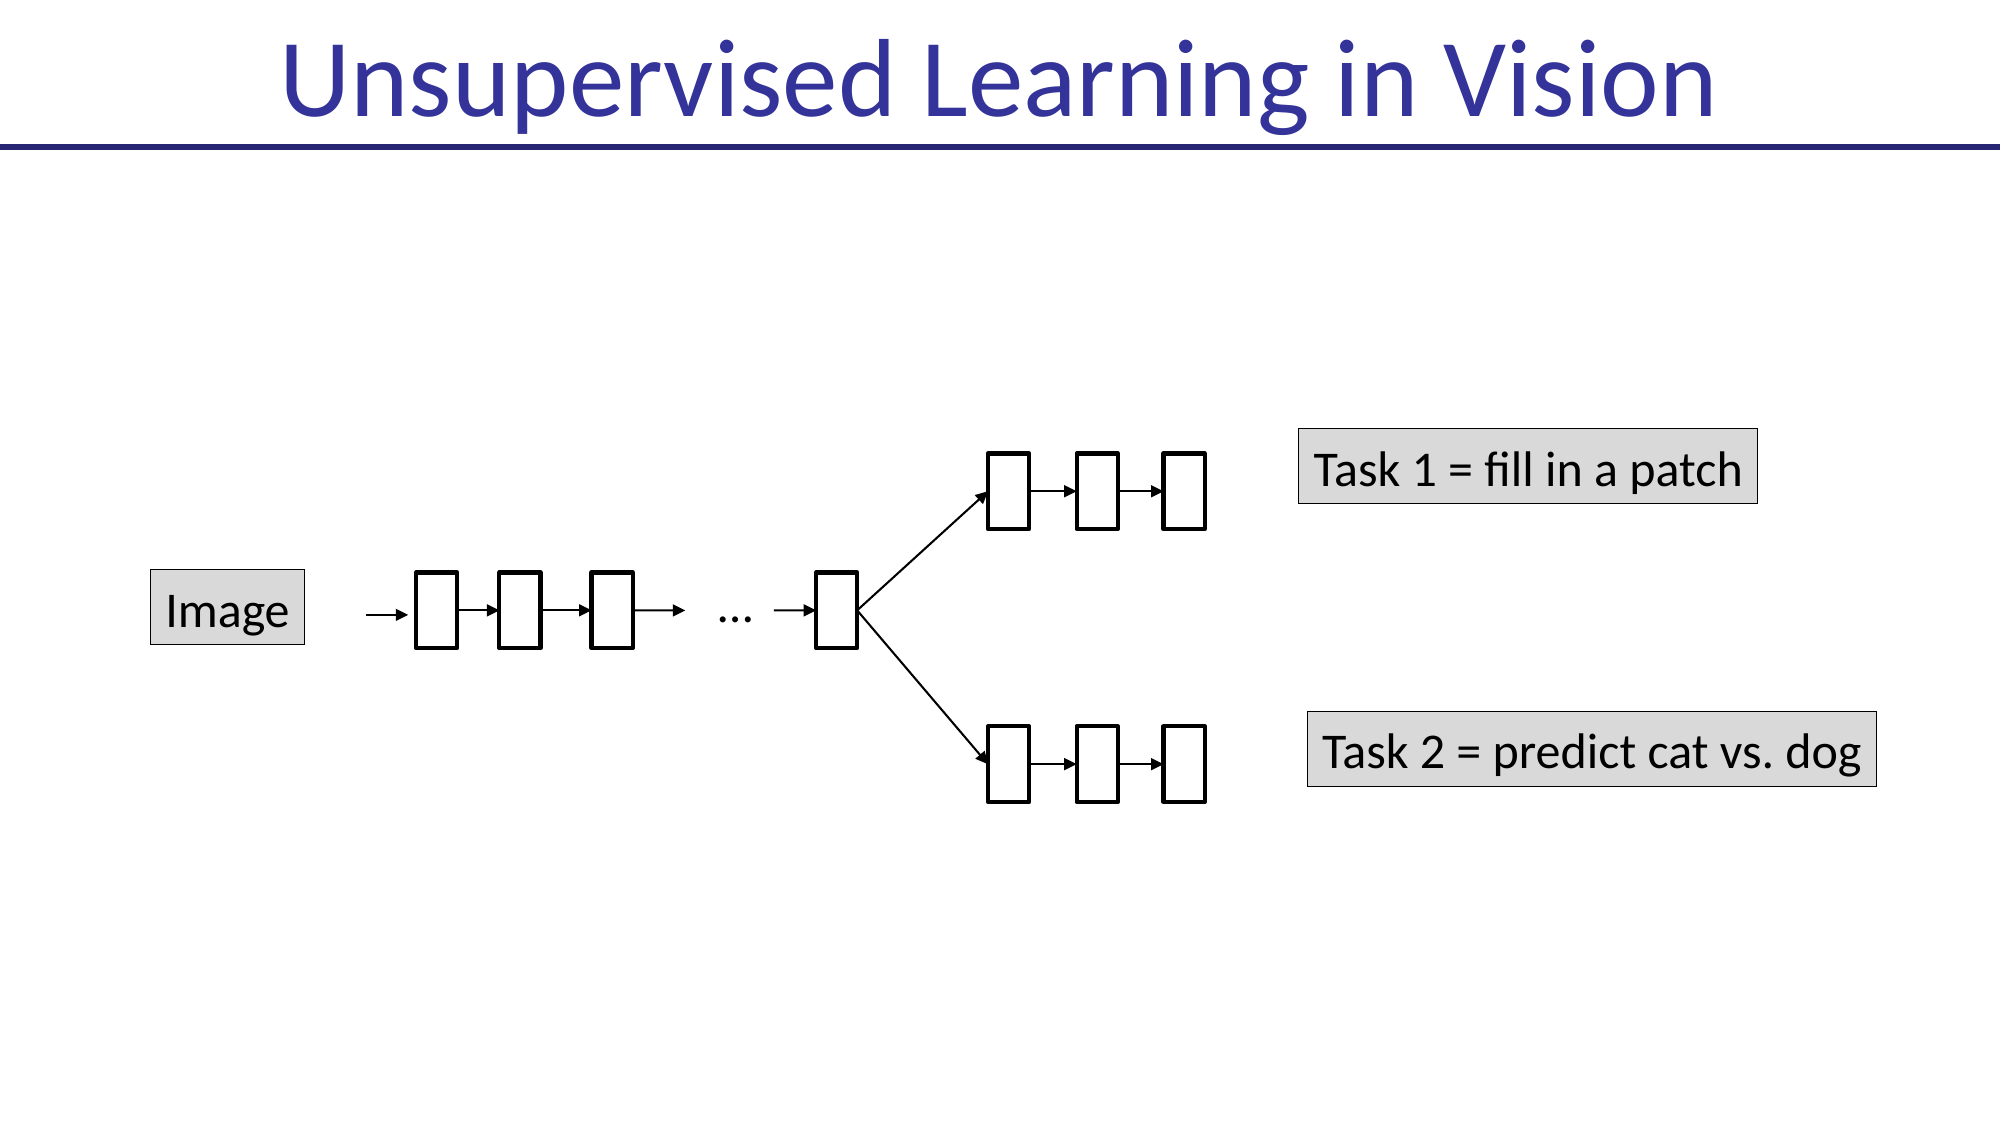

# Unsupervised Learning in Vision
Task 1 = fill in a patch

…
Image

Task 2 = predict cat vs. dog